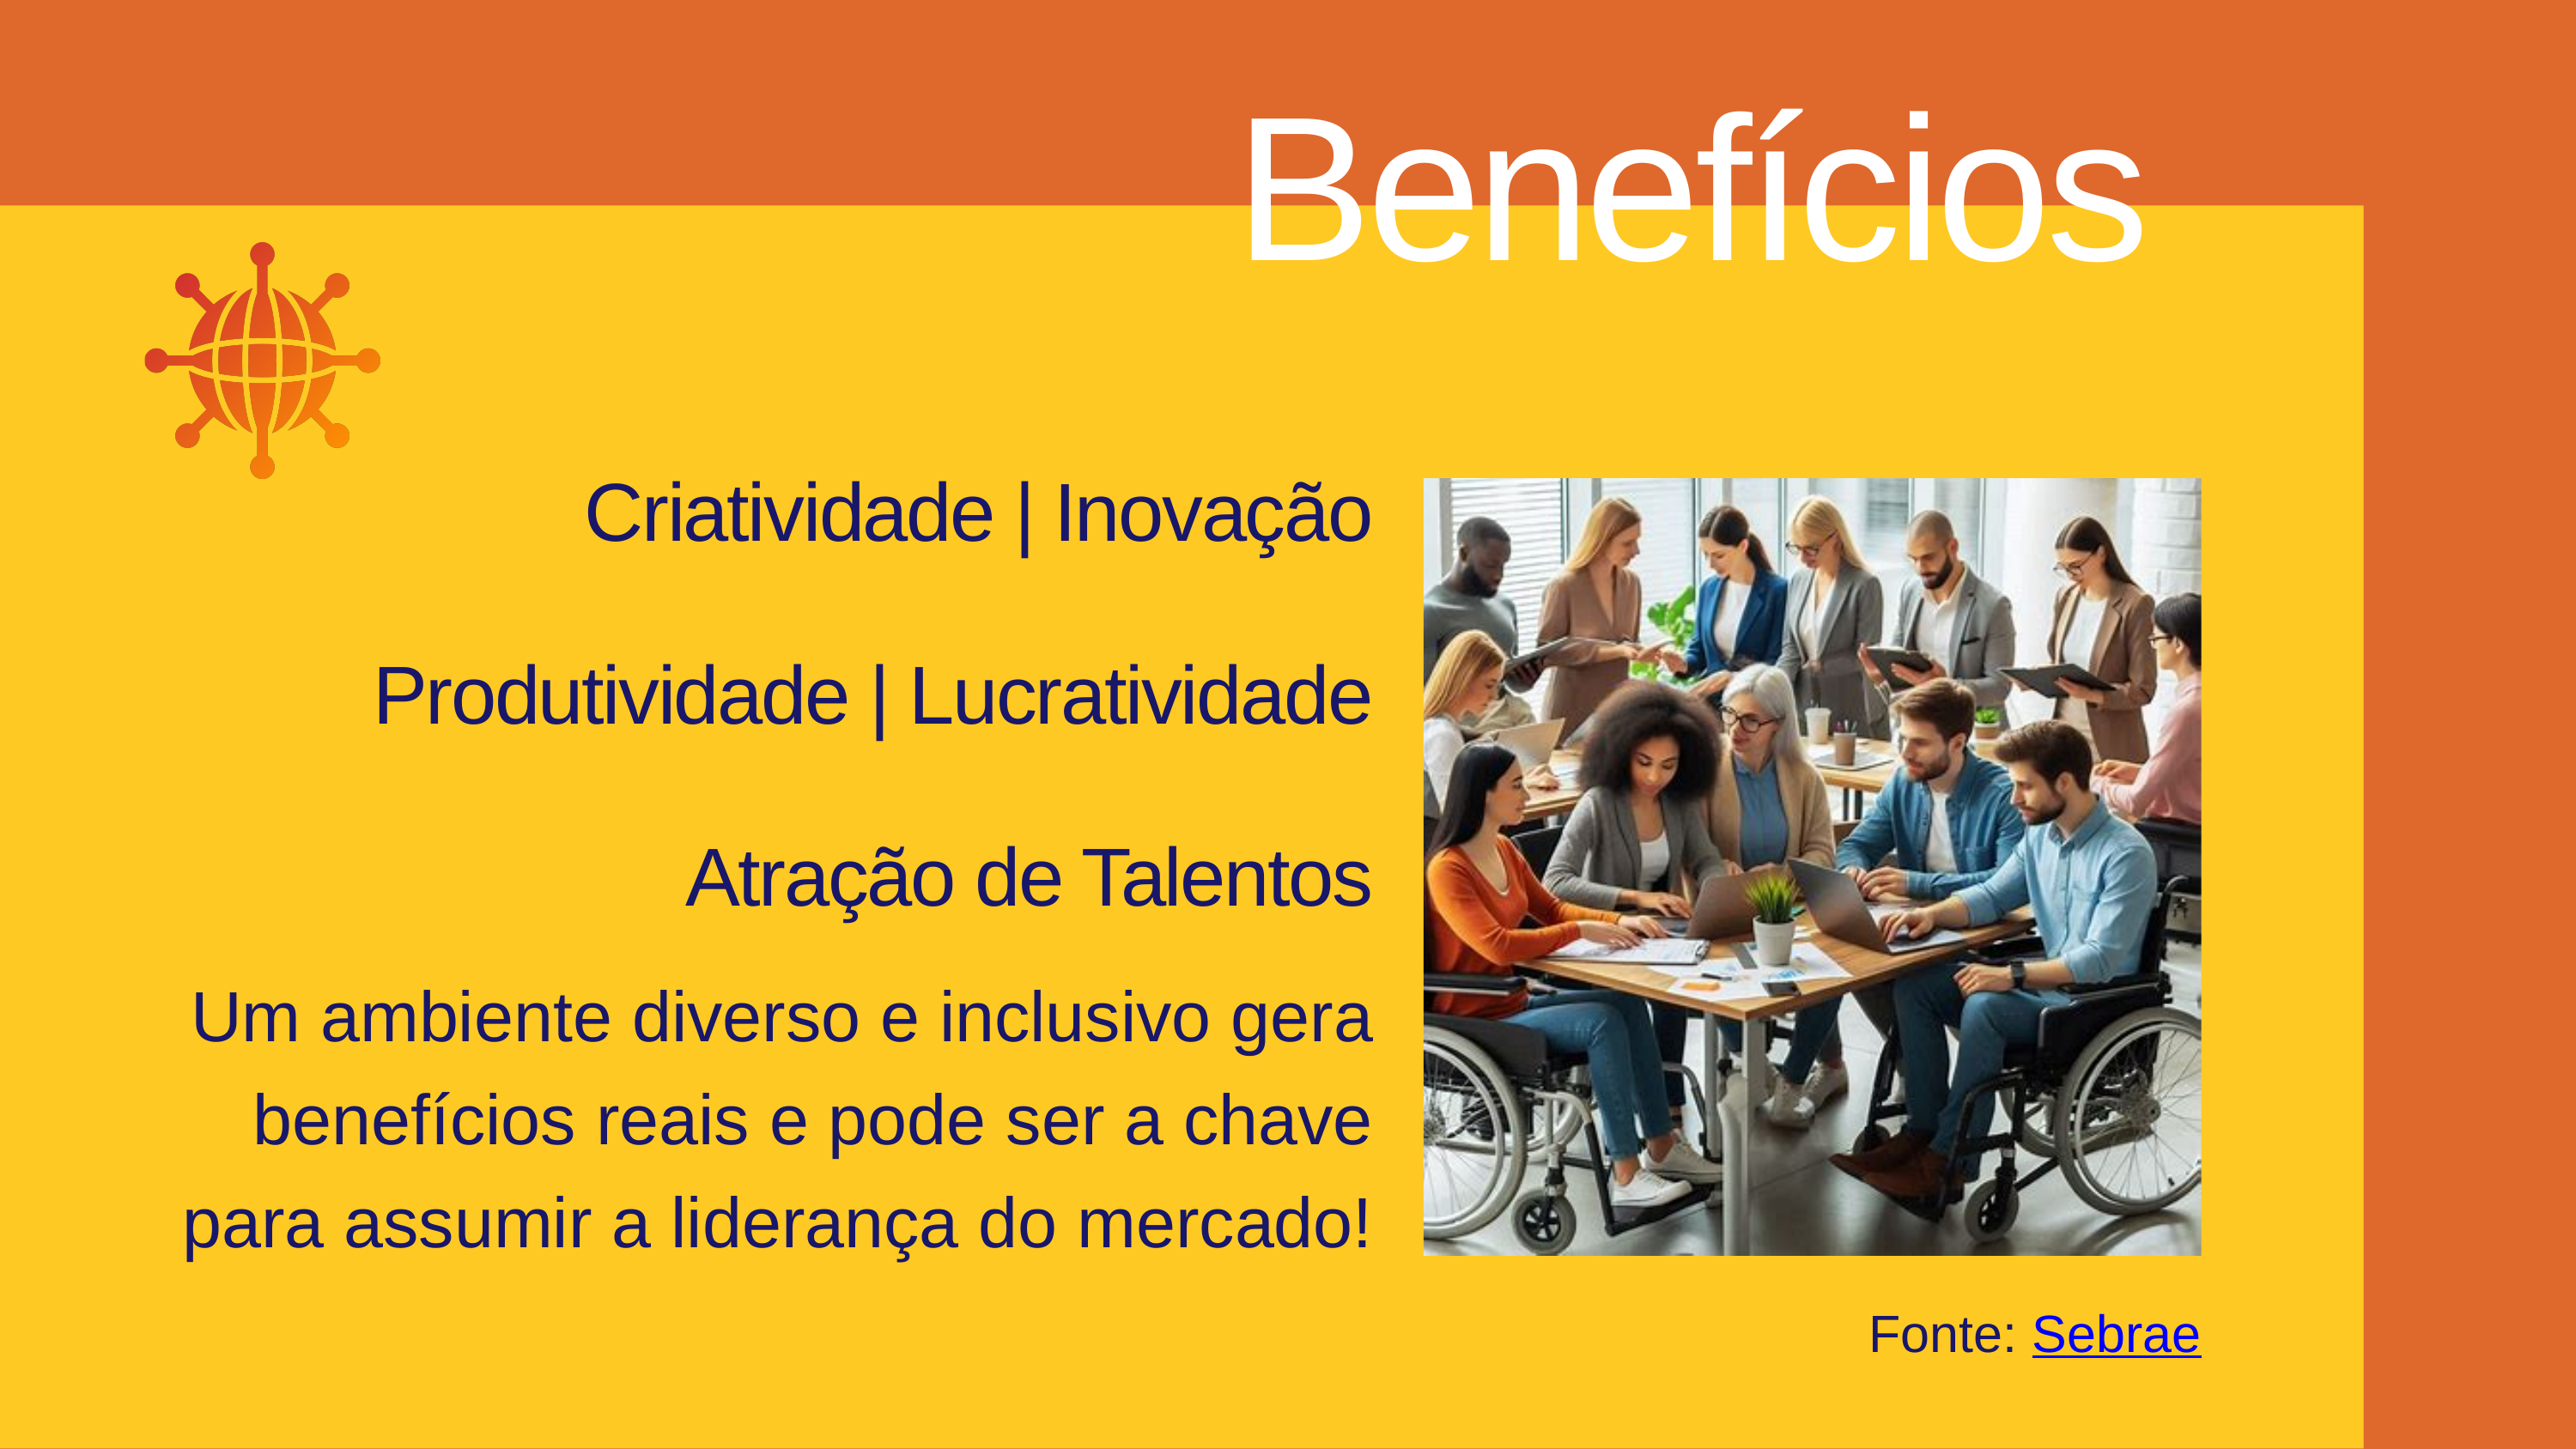

Benefícios

Criatividade | Inovação

Produtividade | Lucratividade

Atração de Talentos

Um ambiente diverso e inclusivo gera benefícios reais e pode ser a chave para assumir a liderança do mercado!
Fonte: Sebrae